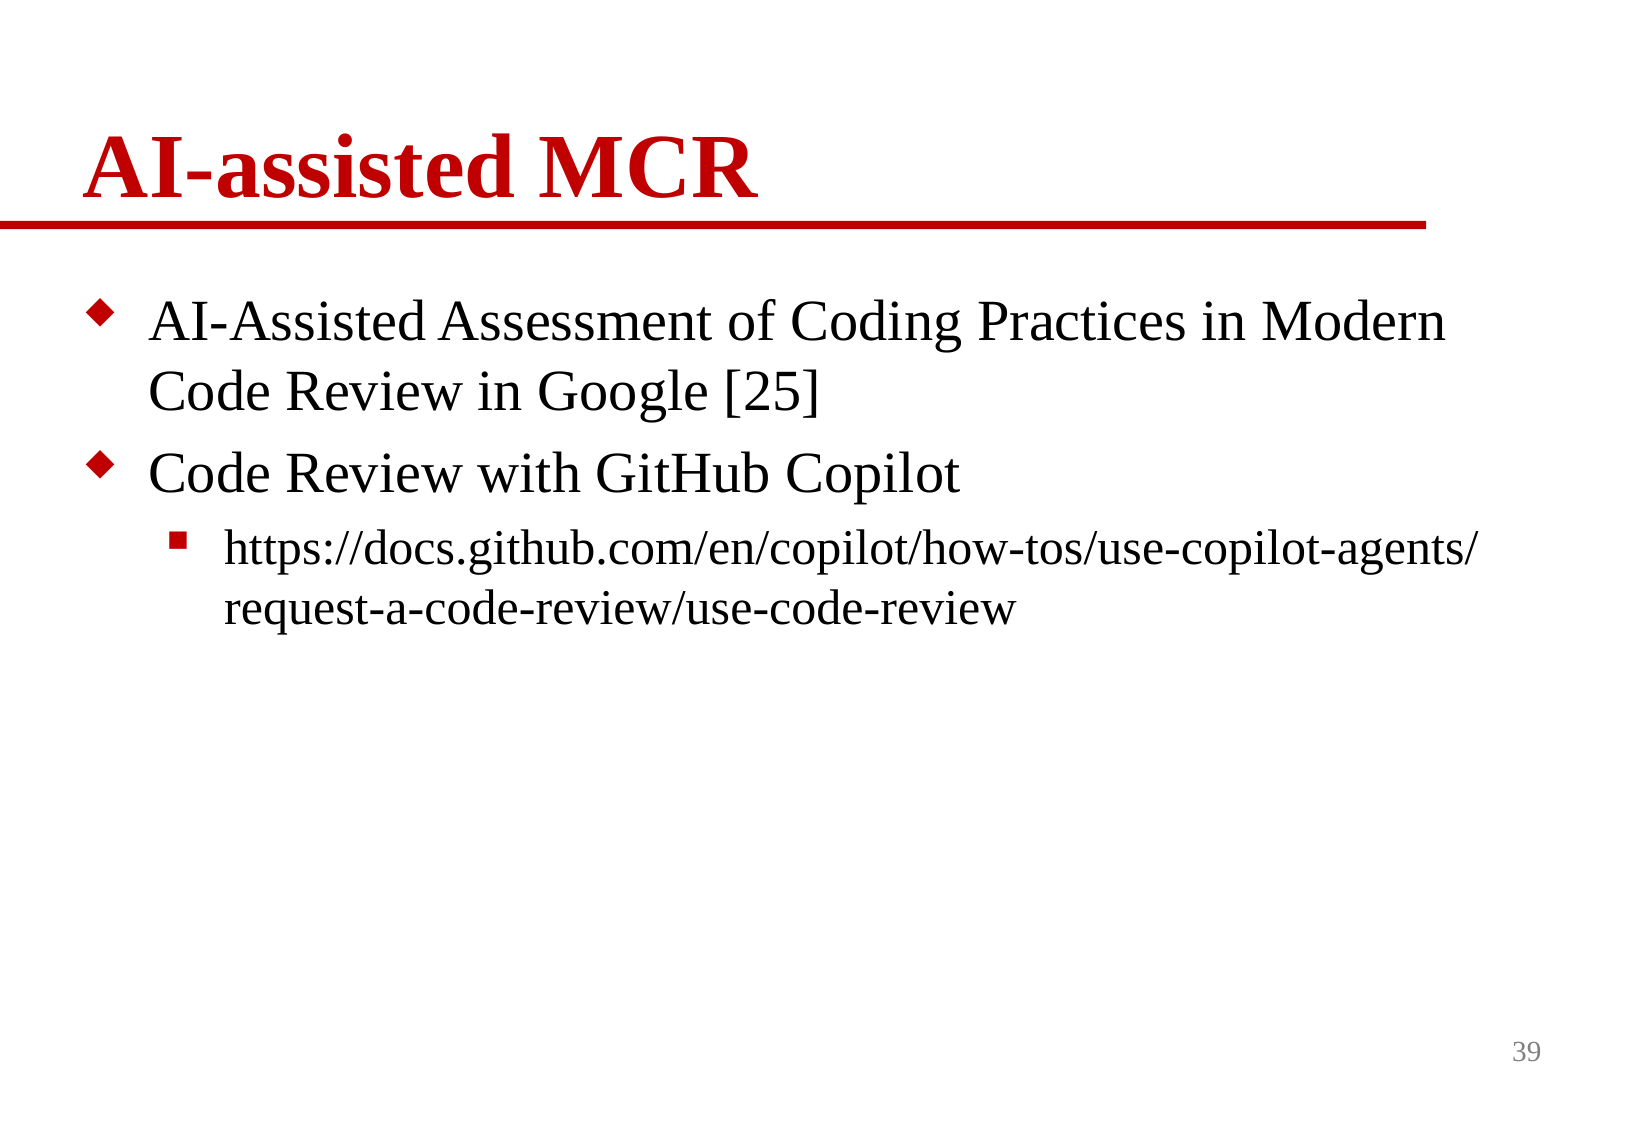

# AI-assisted MCR
AI-Assisted Assessment of Coding Practices in Modern Code Review in Google [25]
Code Review with GitHub Copilot
https://docs.github.com/en/copilot/how-tos/use-copilot-agents/request-a-code-review/use-code-review
39